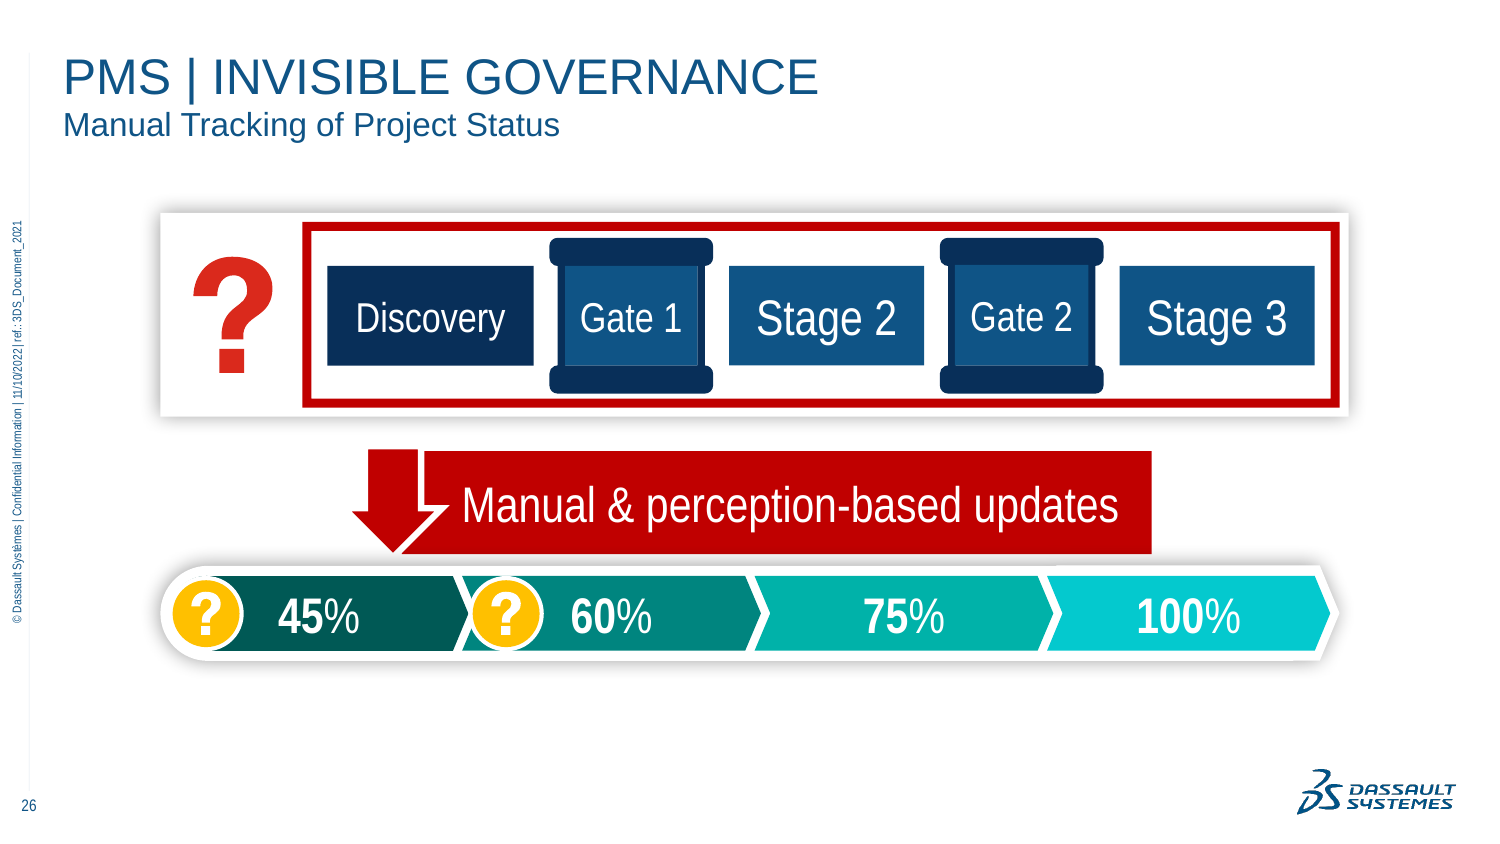

# PMS | Invisible Governance
Manual Tracking of Project Status

Gate 1

Gate 2

Discovery
Stage 2
Stage 3
11/10/2022

Manual & perception-based updates

45%
60%

75%
100%